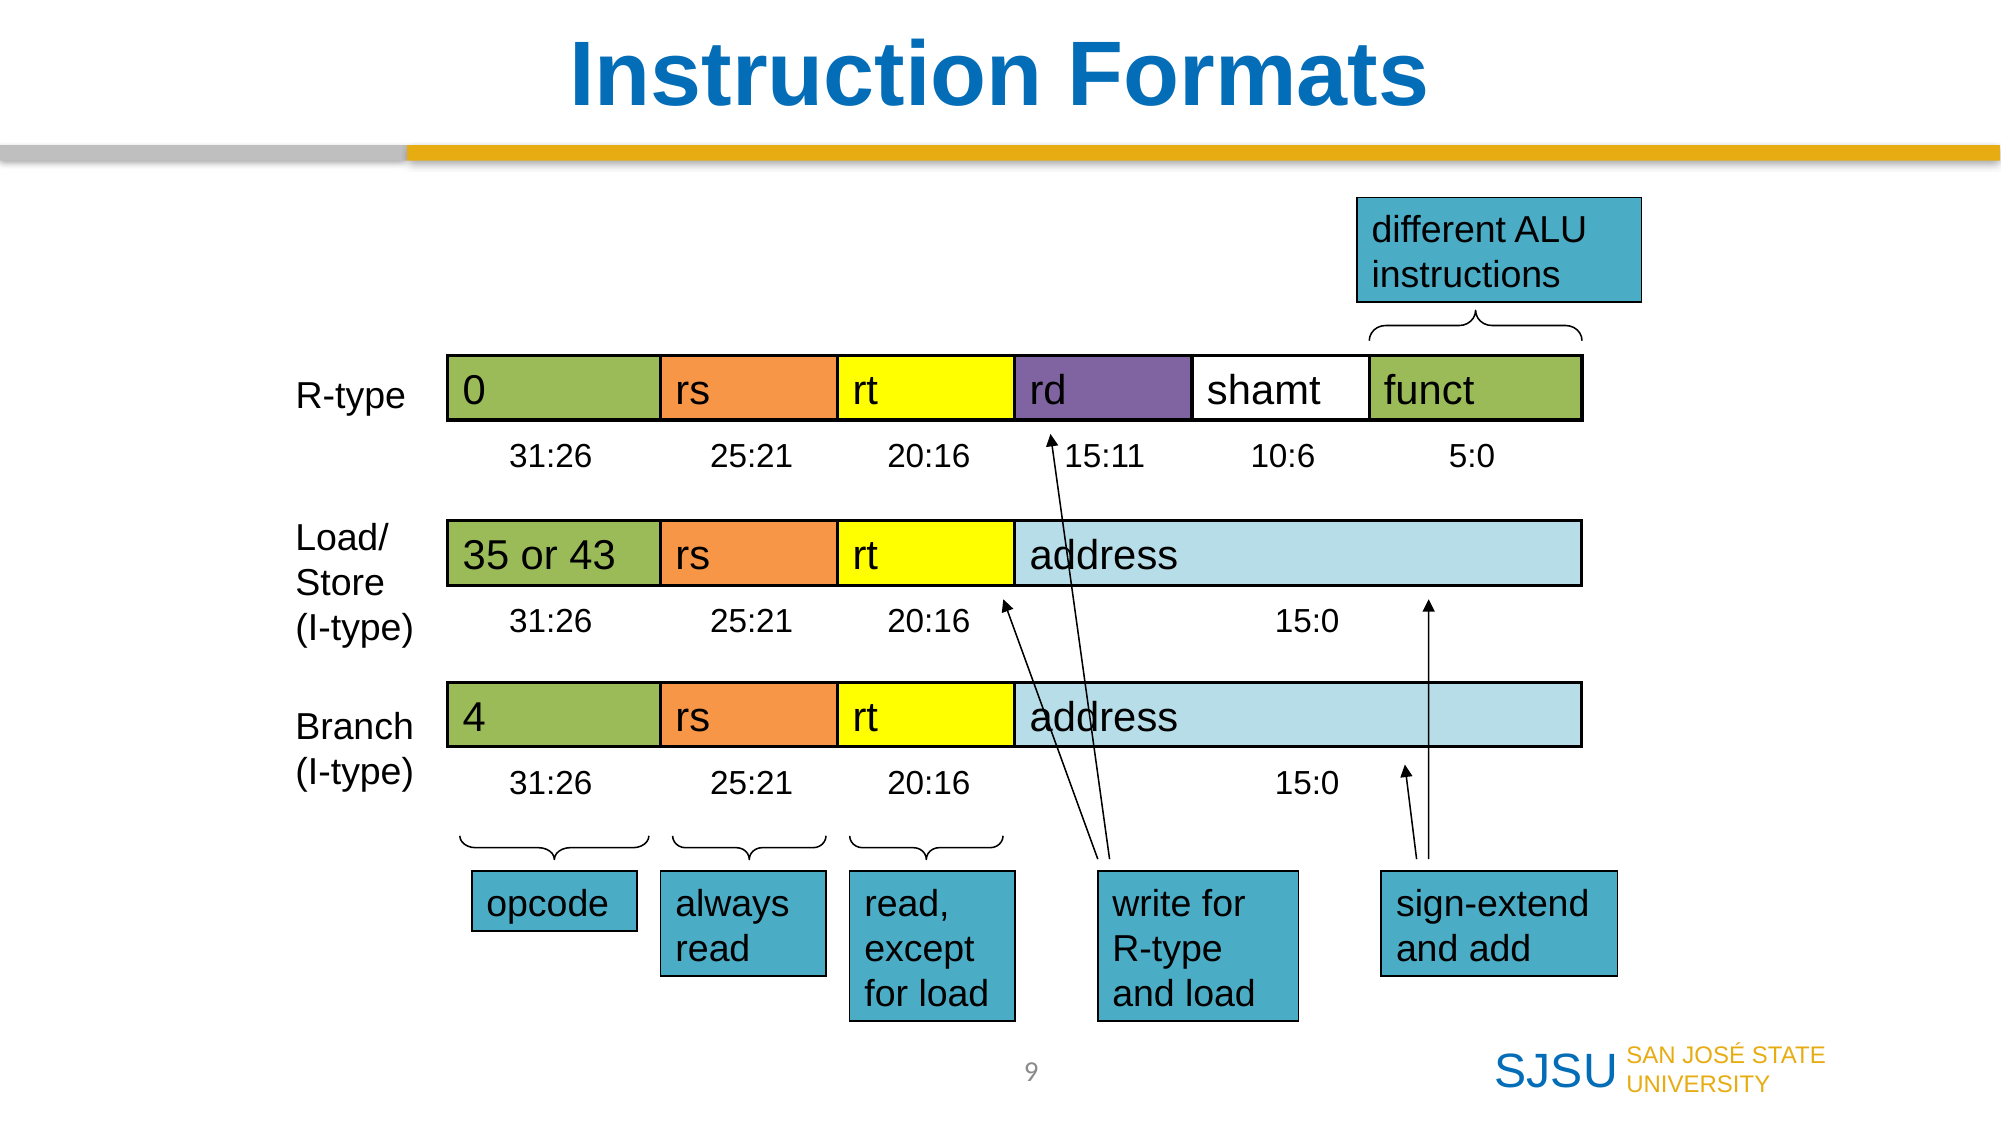

# Instruction Formats

different ALU instructions

0
rs
rt
rd
shamt
funct
R-type
31:26
25:21
20:16
15:11
10:6
5:0

Load/
Store
(I-type)
35 or 43
rs
rt
address
31:26
25:21
20:16
15:0

4
rs
rt
address
Branch
(I-type)

31:26
25:21
20:16
15:0

opcode
always read
read, except for load
write for R-type and load
sign-extend and add
9